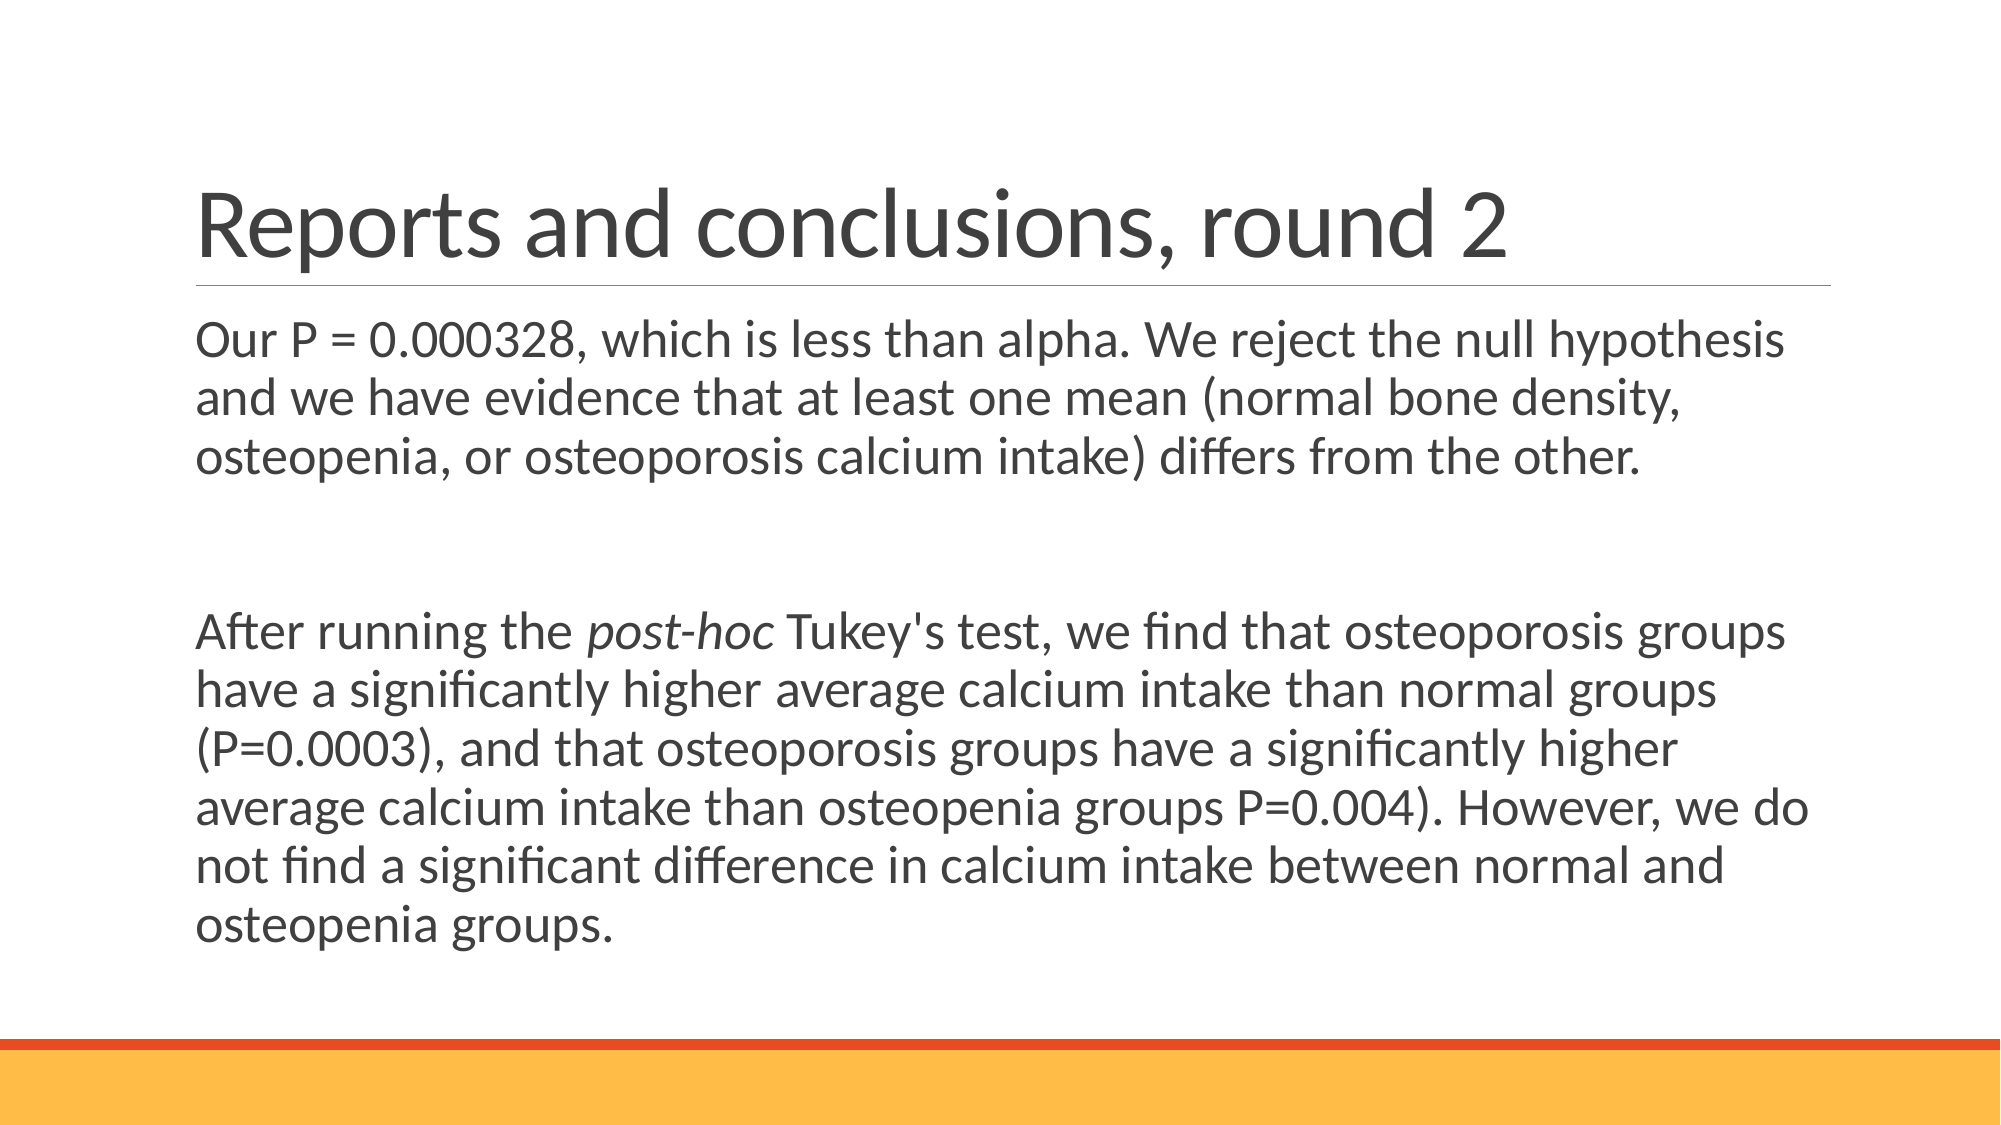

# Reports and conclusions, round 2
Our P = 0.000328, which is less than alpha. We reject the null hypothesis and we have evidence that at least one mean (normal bone density, osteopenia, or osteoporosis calcium intake) differs from the other.

After running the post-hoc Tukey's test, we find that osteoporosis groups have a significantly higher average calcium intake than normal groups (P=0.0003), and that osteoporosis groups have a significantly higher average calcium intake than osteopenia groups P=0.004). However, we do not find a significant difference in calcium intake between normal and osteopenia groups.